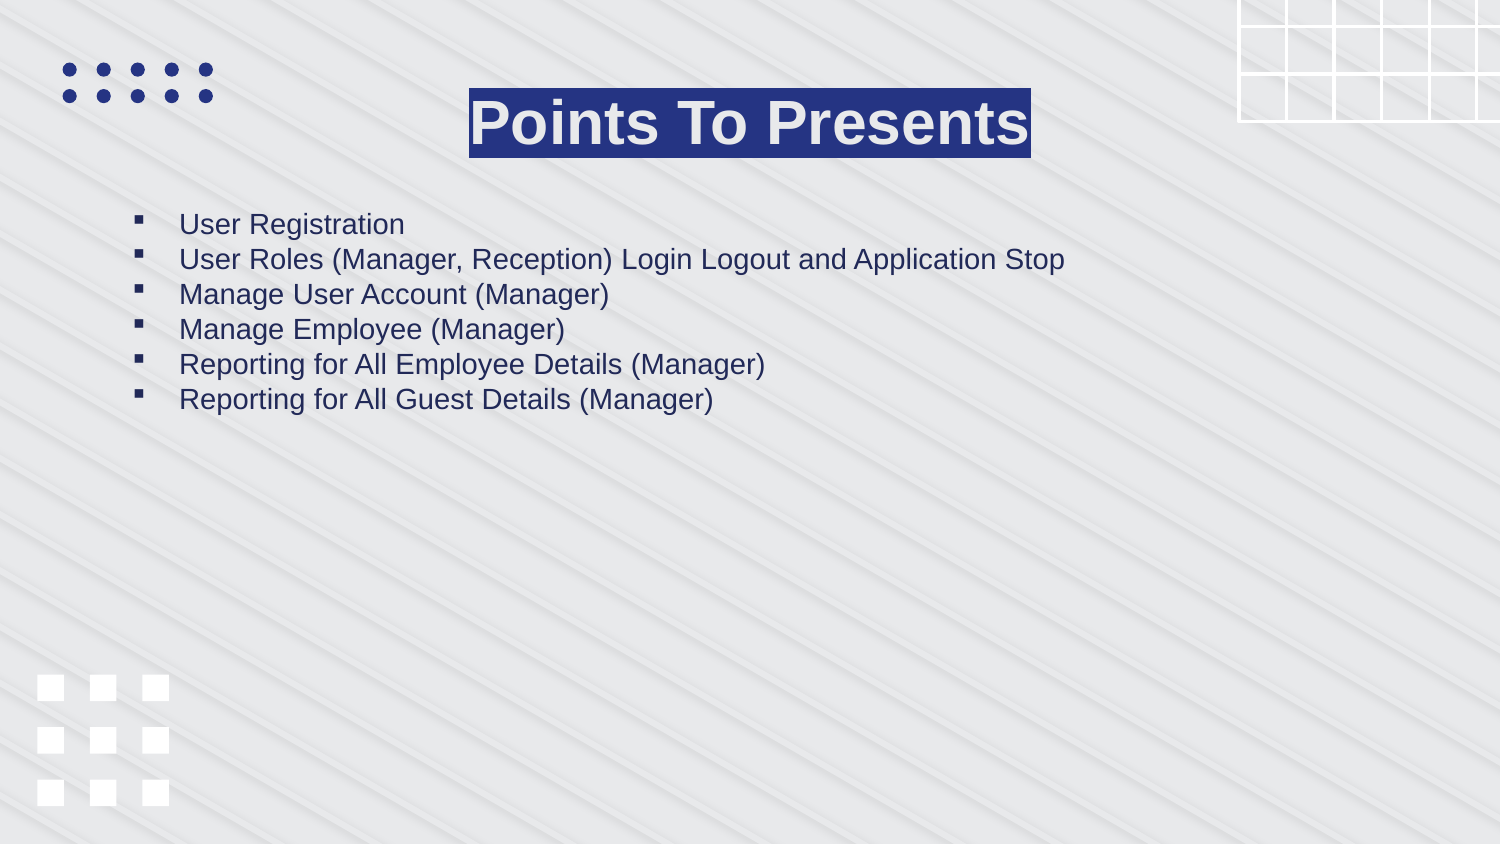

# Points To Presents
User Registration
User Roles (Manager, Reception) Login Logout and Application Stop
Manage User Account (Manager)
Manage Employee (Manager)
Reporting for All Employee Details (Manager)
Reporting for All Guest Details (Manager)